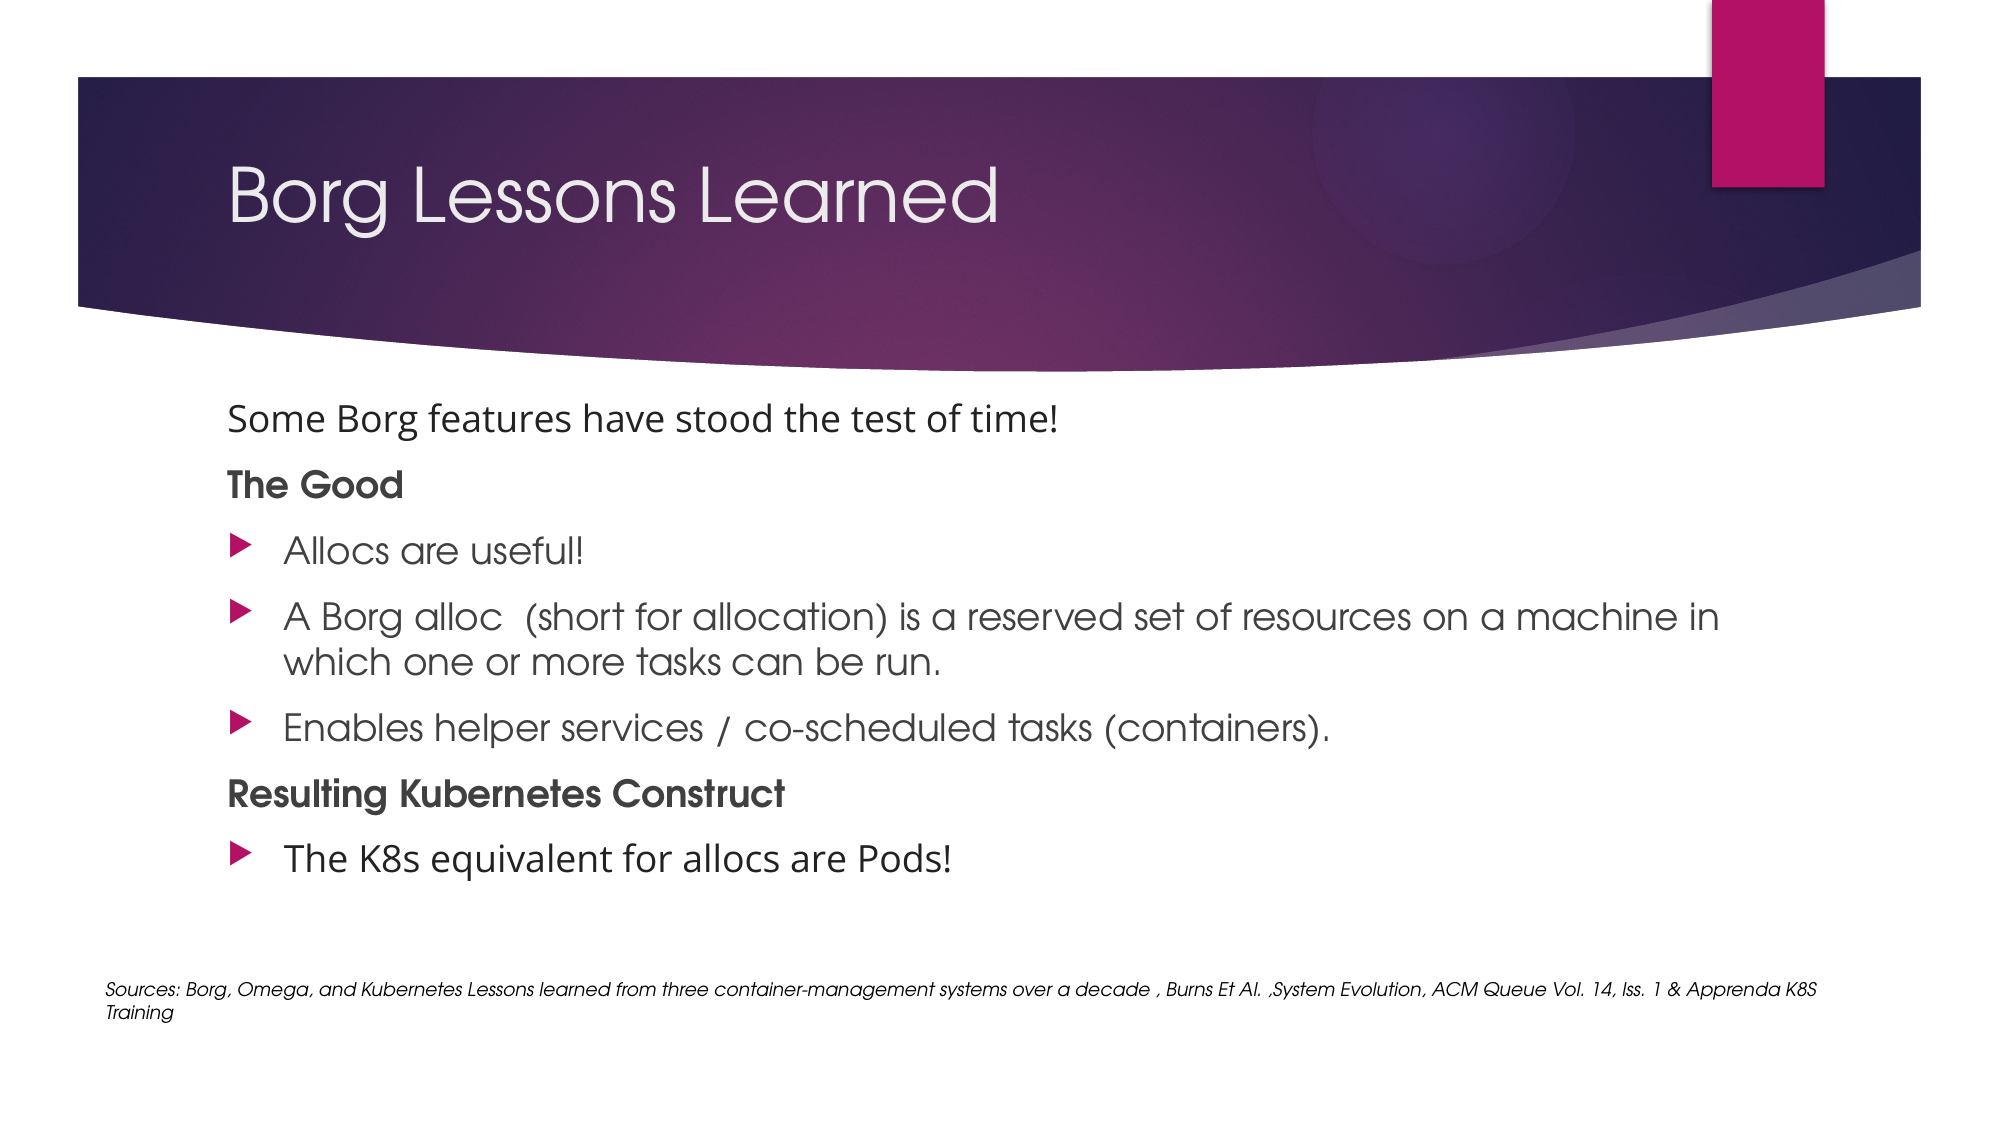

# Borg Lessons Learned
Some Borg features have stood the test of time!
The Good
Allocs are useful!
A Borg alloc  (short for allocation) is a reserved set of resources on a machine in which one or more tasks can be run.
Enables helper services / co-scheduled tasks (containers).
Resulting Kubernetes Construct
The K8s equivalent for allocs are Pods!

Sources: Borg, Omega, and Kubernetes Lessons learned from three container-management systems over a decade , Burns Et Al. ,System Evolution, ACM Queue Vol. 14, Iss. 1 & Apprenda K8S Training